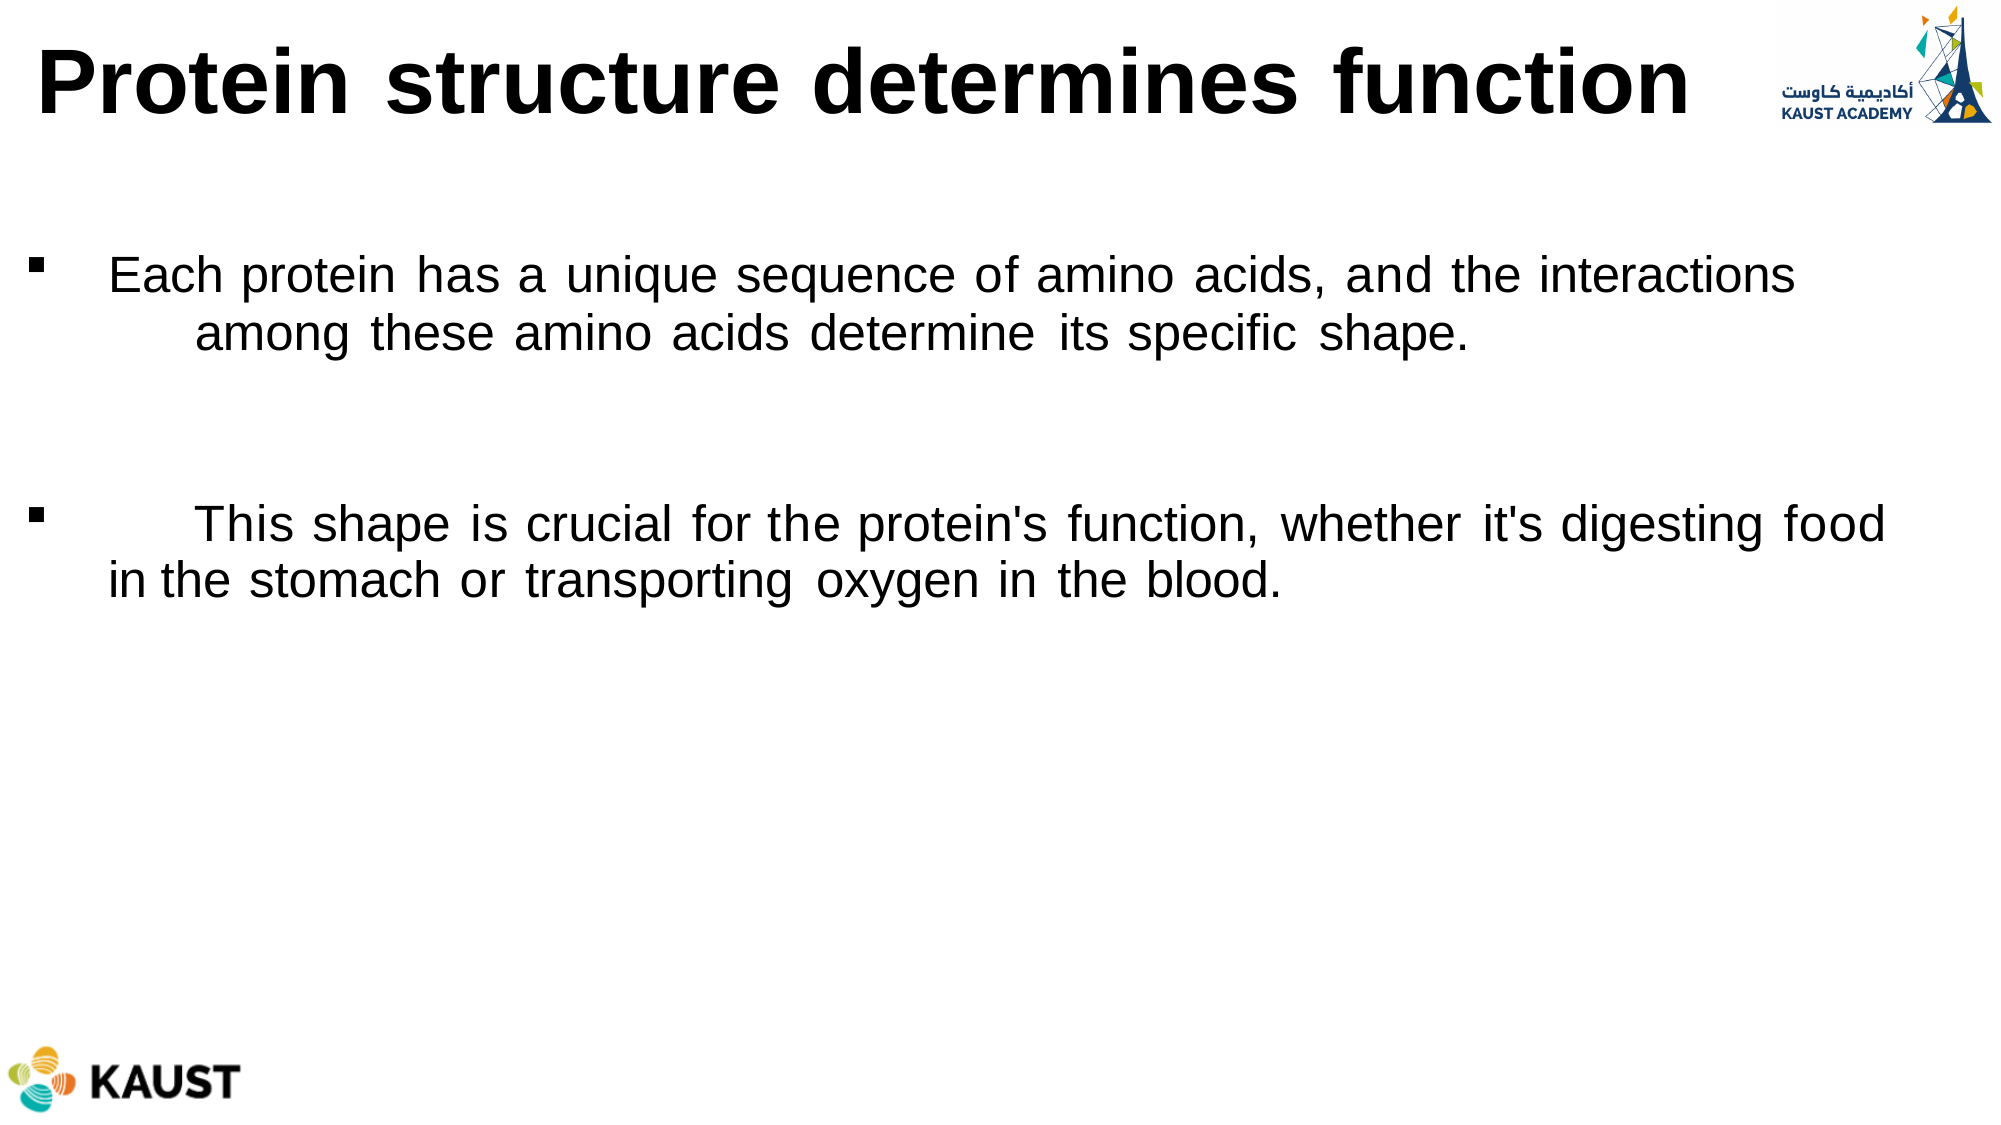

Protein structure determines function
Each protein has a unique sequence of amino acids, and the interactions 	among these amino acids determine its specific shape.

	This shape is crucial for the protein's function, whether it's digesting food in the stomach or transporting oxygen in the blood.